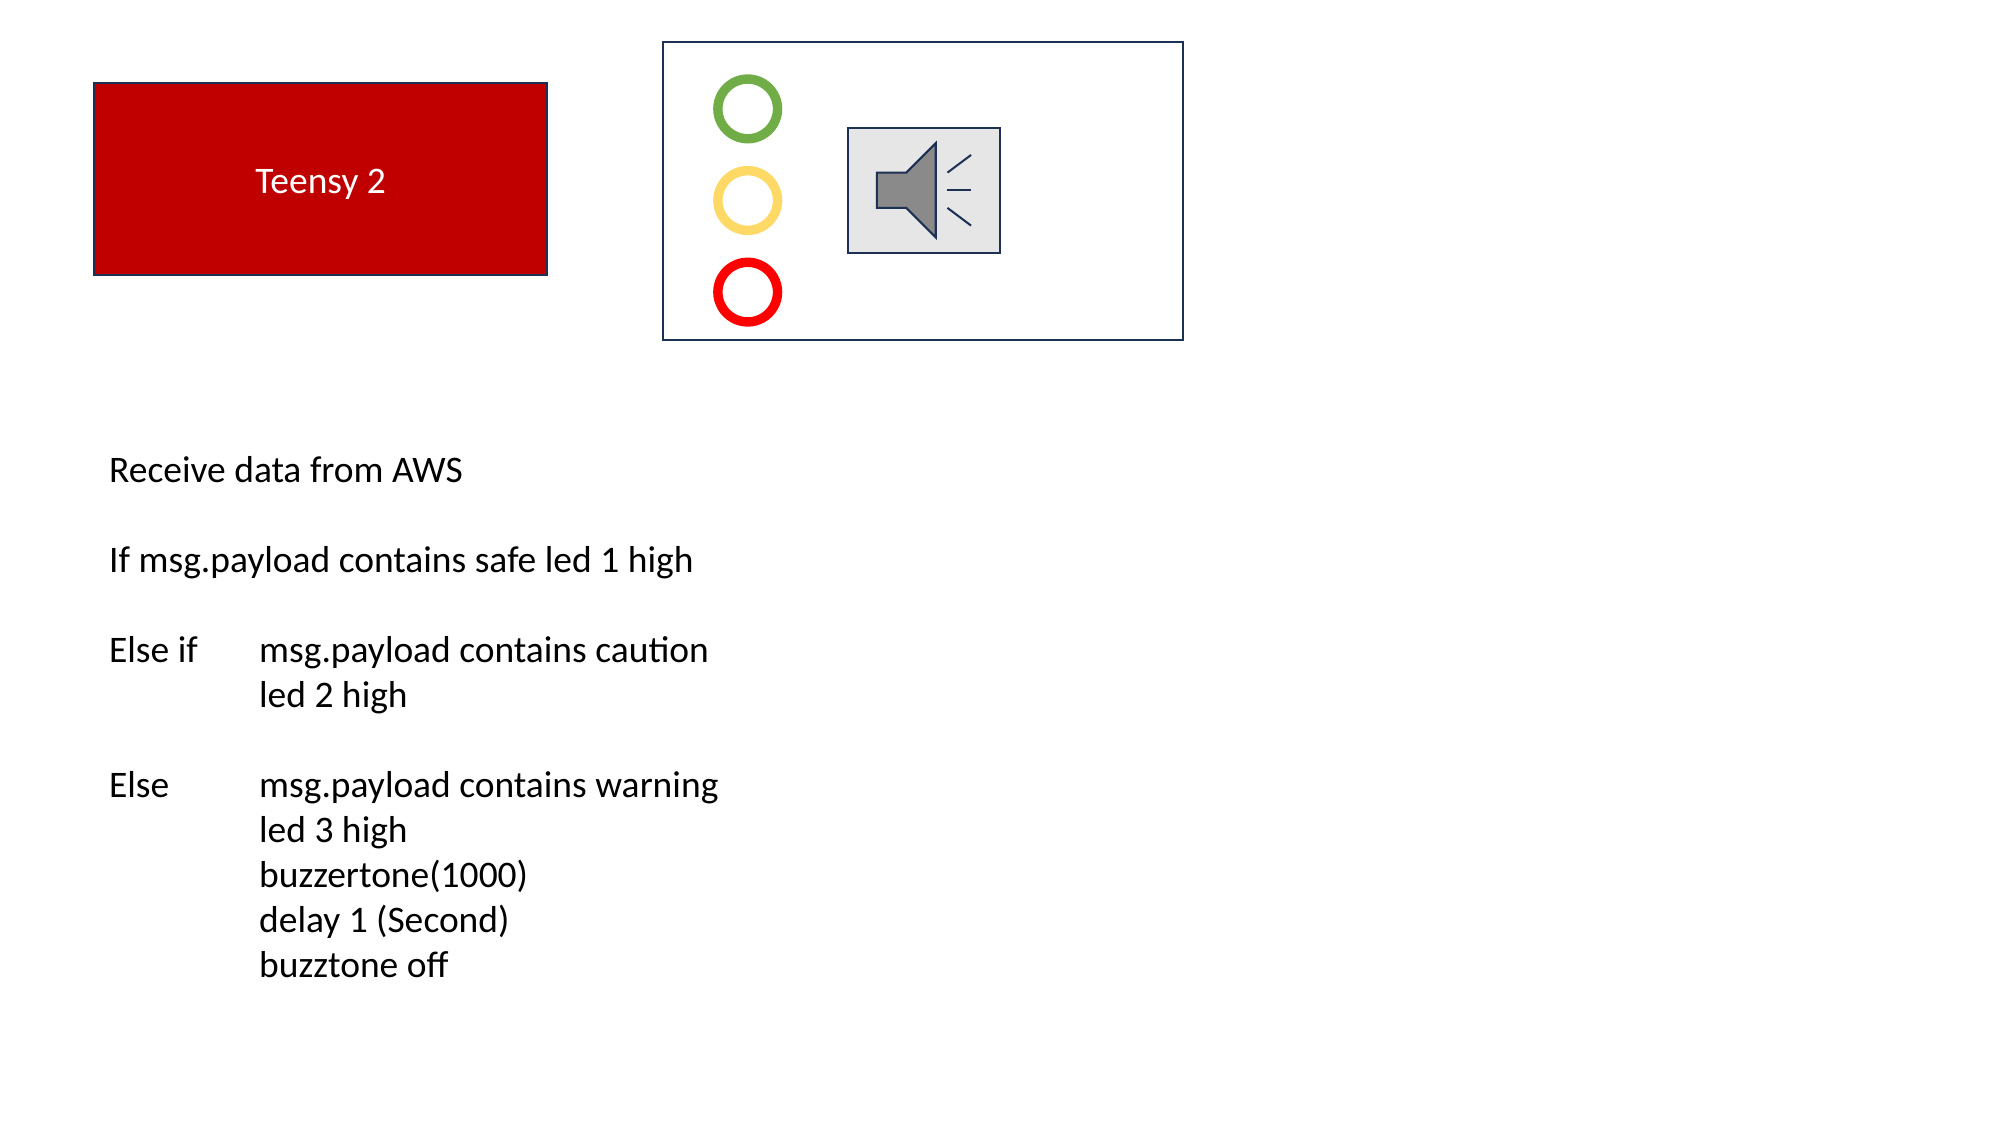

Teensy 2

Receive data from AWS

If msg.payload contains safe led 1 high

Else if	msg.payload contains caution
	led 2 high

Else	msg.payload contains warning
	led 3 high
	buzzertone(1000)
	delay 1 (Second)
	buzztone off